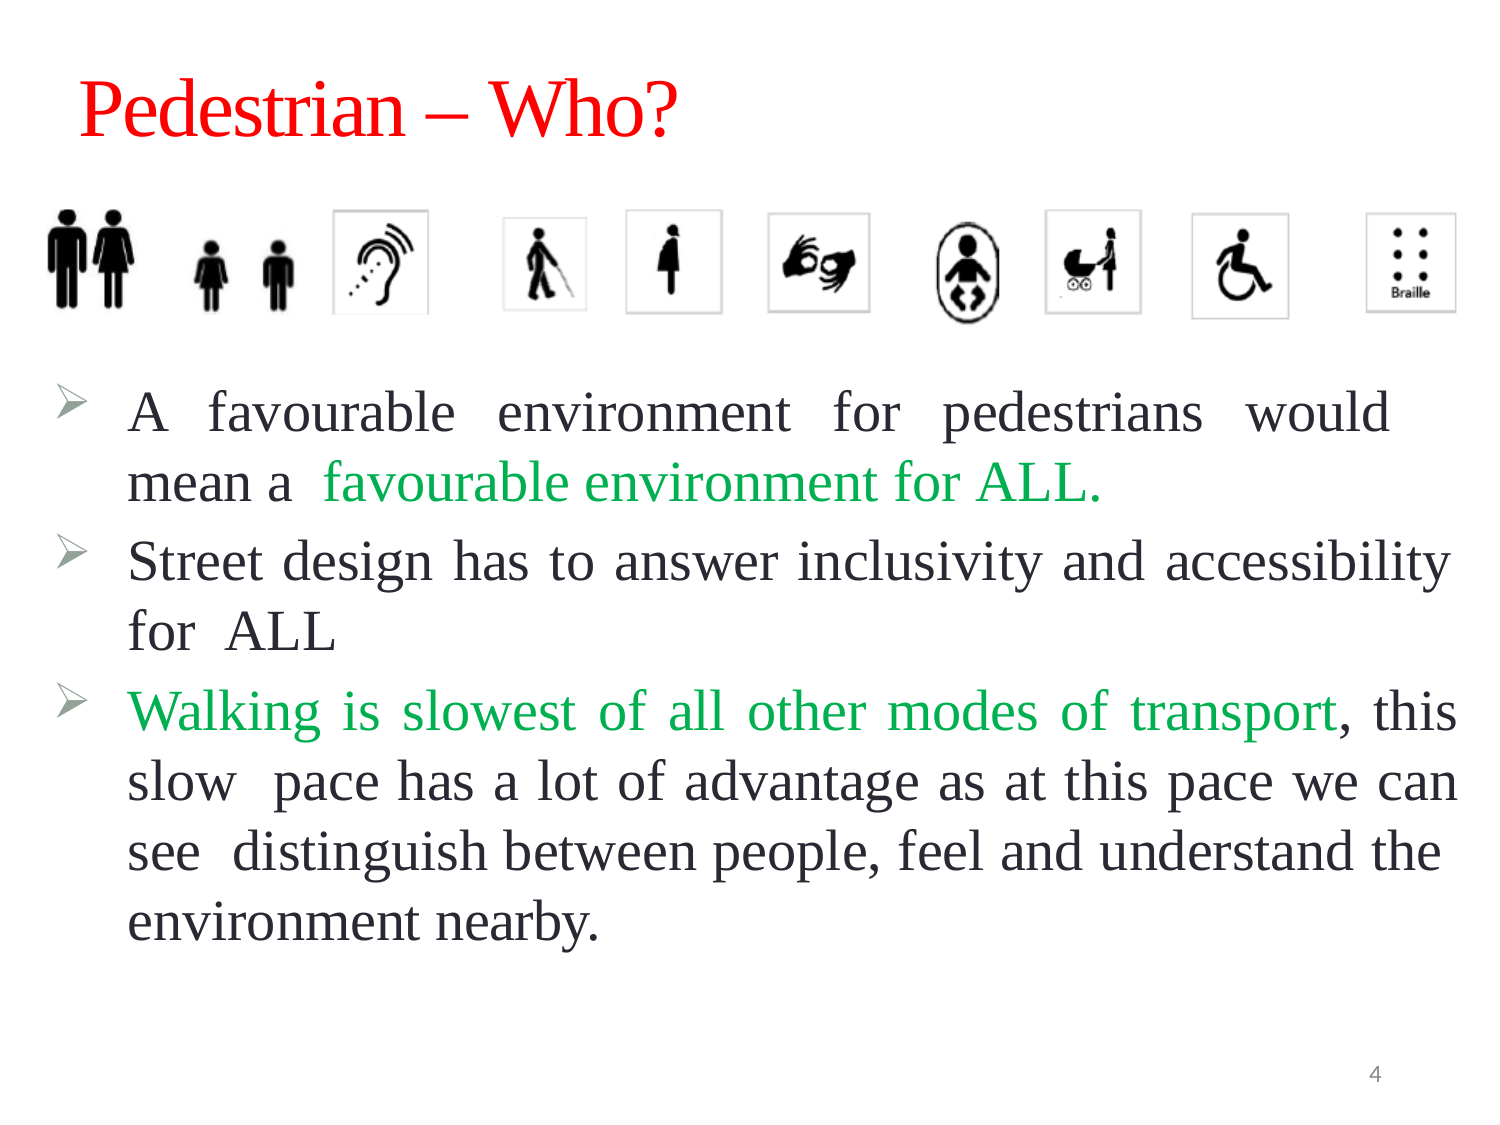

4
Design of Pedestrian Facilities
# Pedestrian – Who?

A favourable environment for pedestrians would mean a  favourable environment for ALL.
Street design has to answer inclusivity and accessibility for  ALL
Walking is slowest of all other modes of transport, this slow  pace has a lot of advantage as at this pace we can see  distinguish between people, feel and understand the  environment nearby.
4